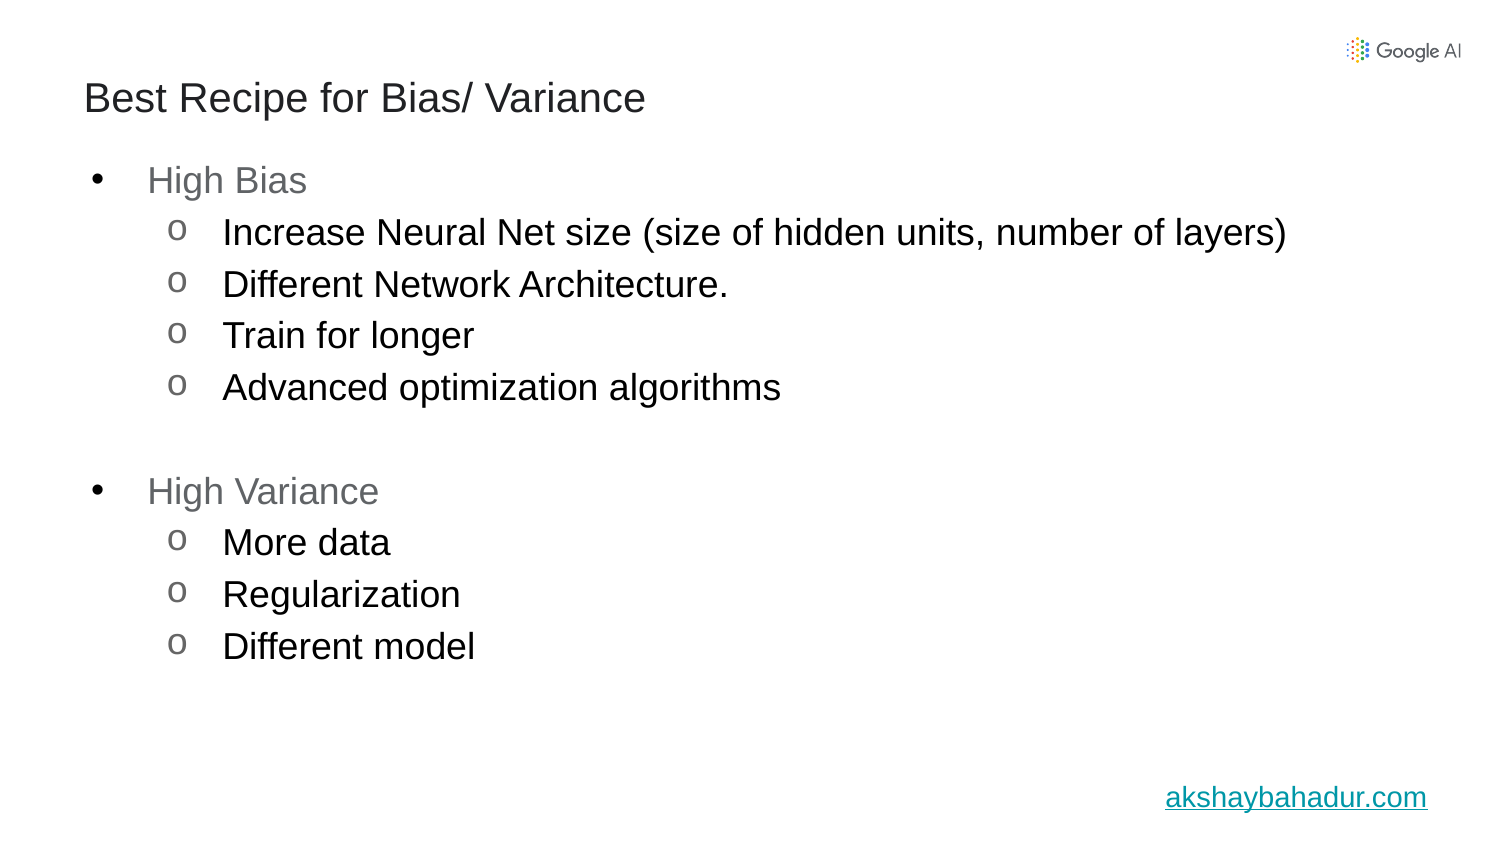

# Best Recipe for Bias/ Variance
High Bias
Increase Neural Net size (size of hidden units, number of layers)
Different Network Architecture.
Train for longer
Advanced optimization algorithms

High Variance
More data
Regularization
Different model

akshaybahadur.com